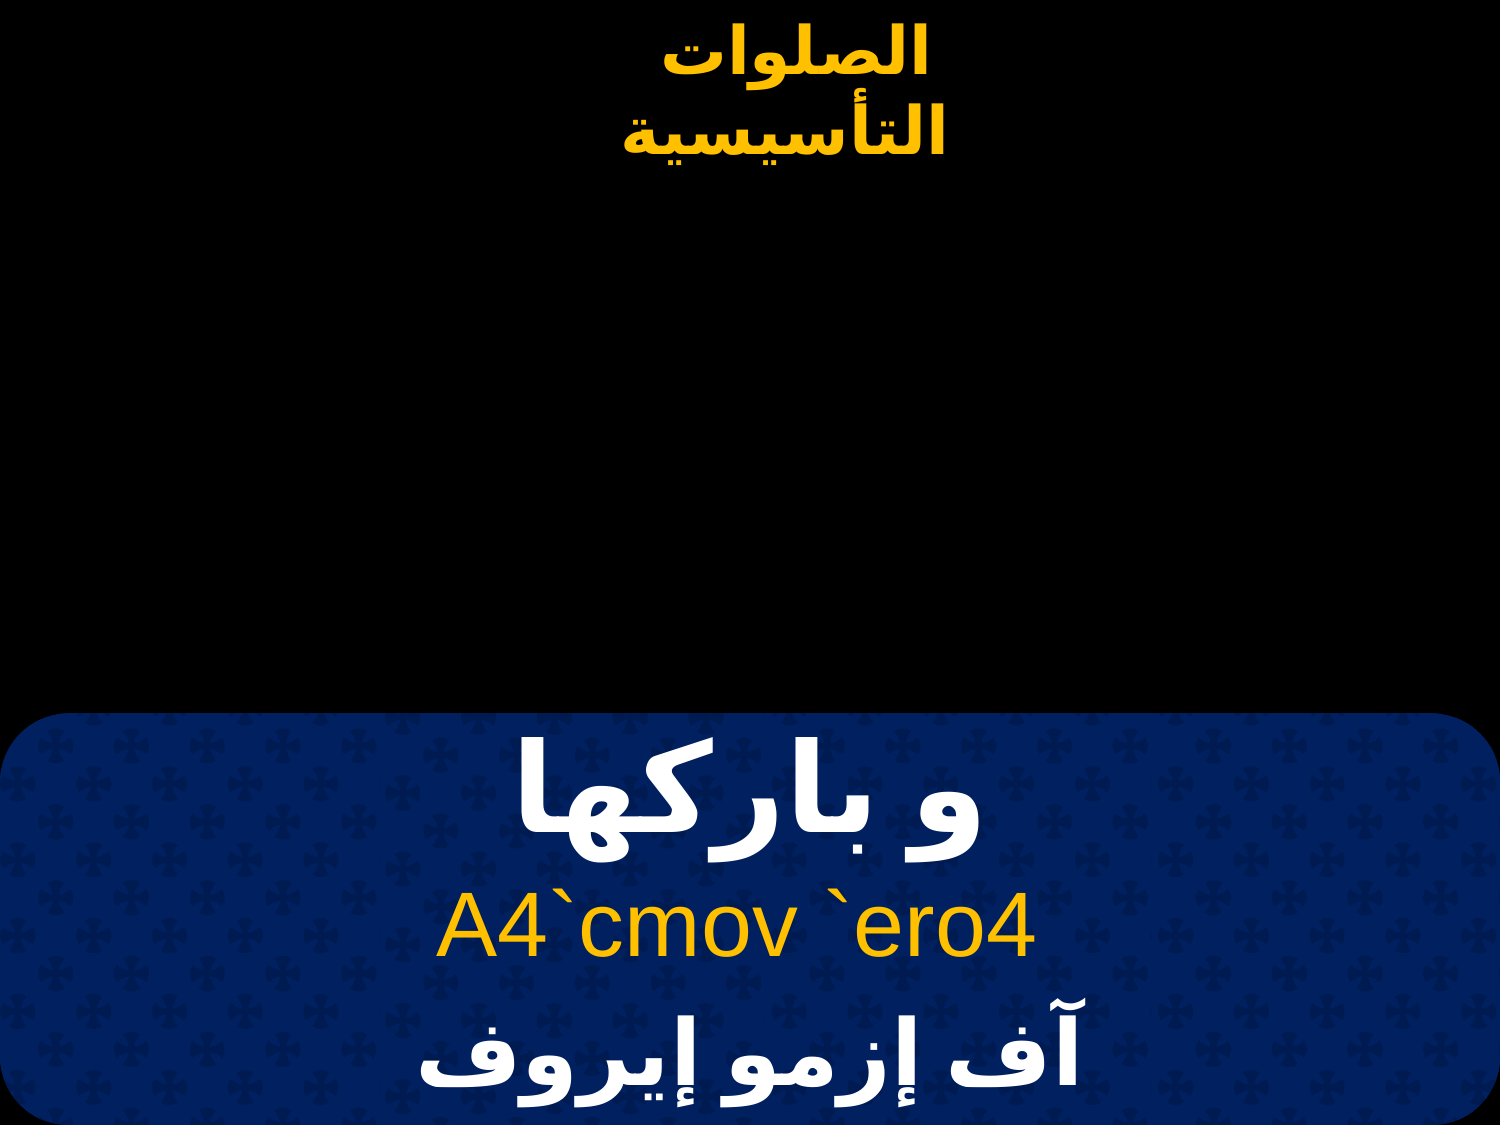

# و باركها
A4`cmov `ero4
آف إزمو إيروف